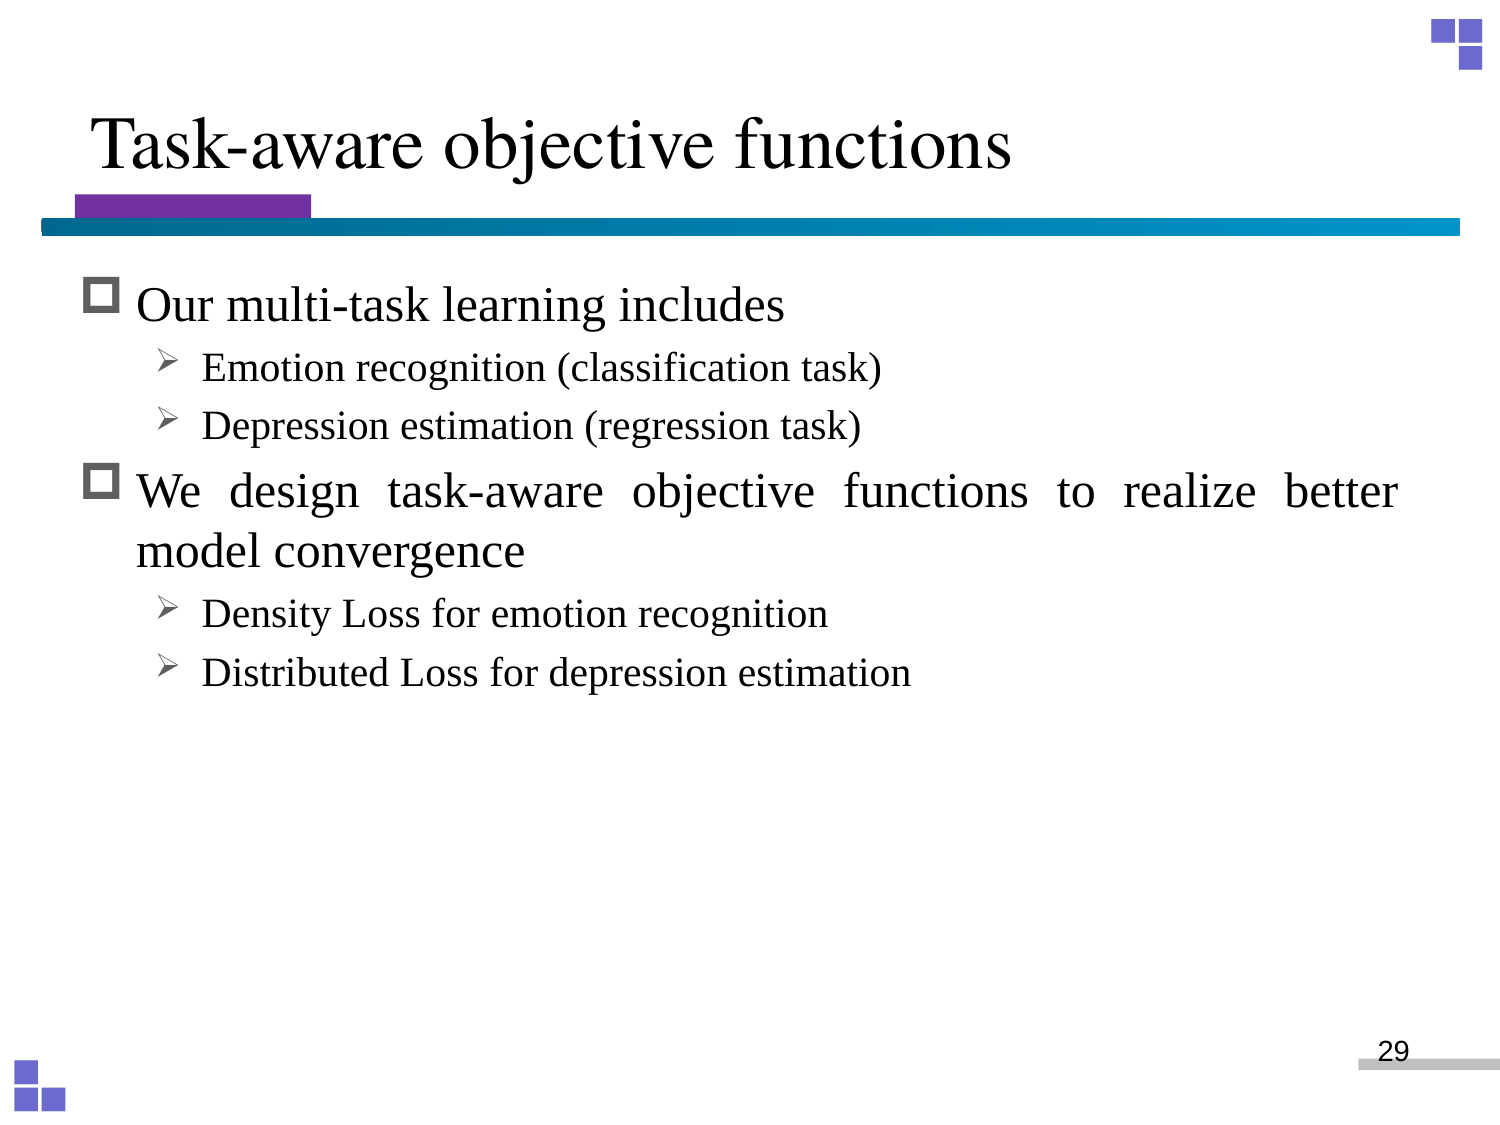

# Task-aware objective functions
Our multi-task learning includes
Emotion recognition (classification task)
Depression estimation (regression task)
We design task-aware objective functions to realize better model convergence
Density Loss for emotion recognition
Distributed Loss for depression estimation
29